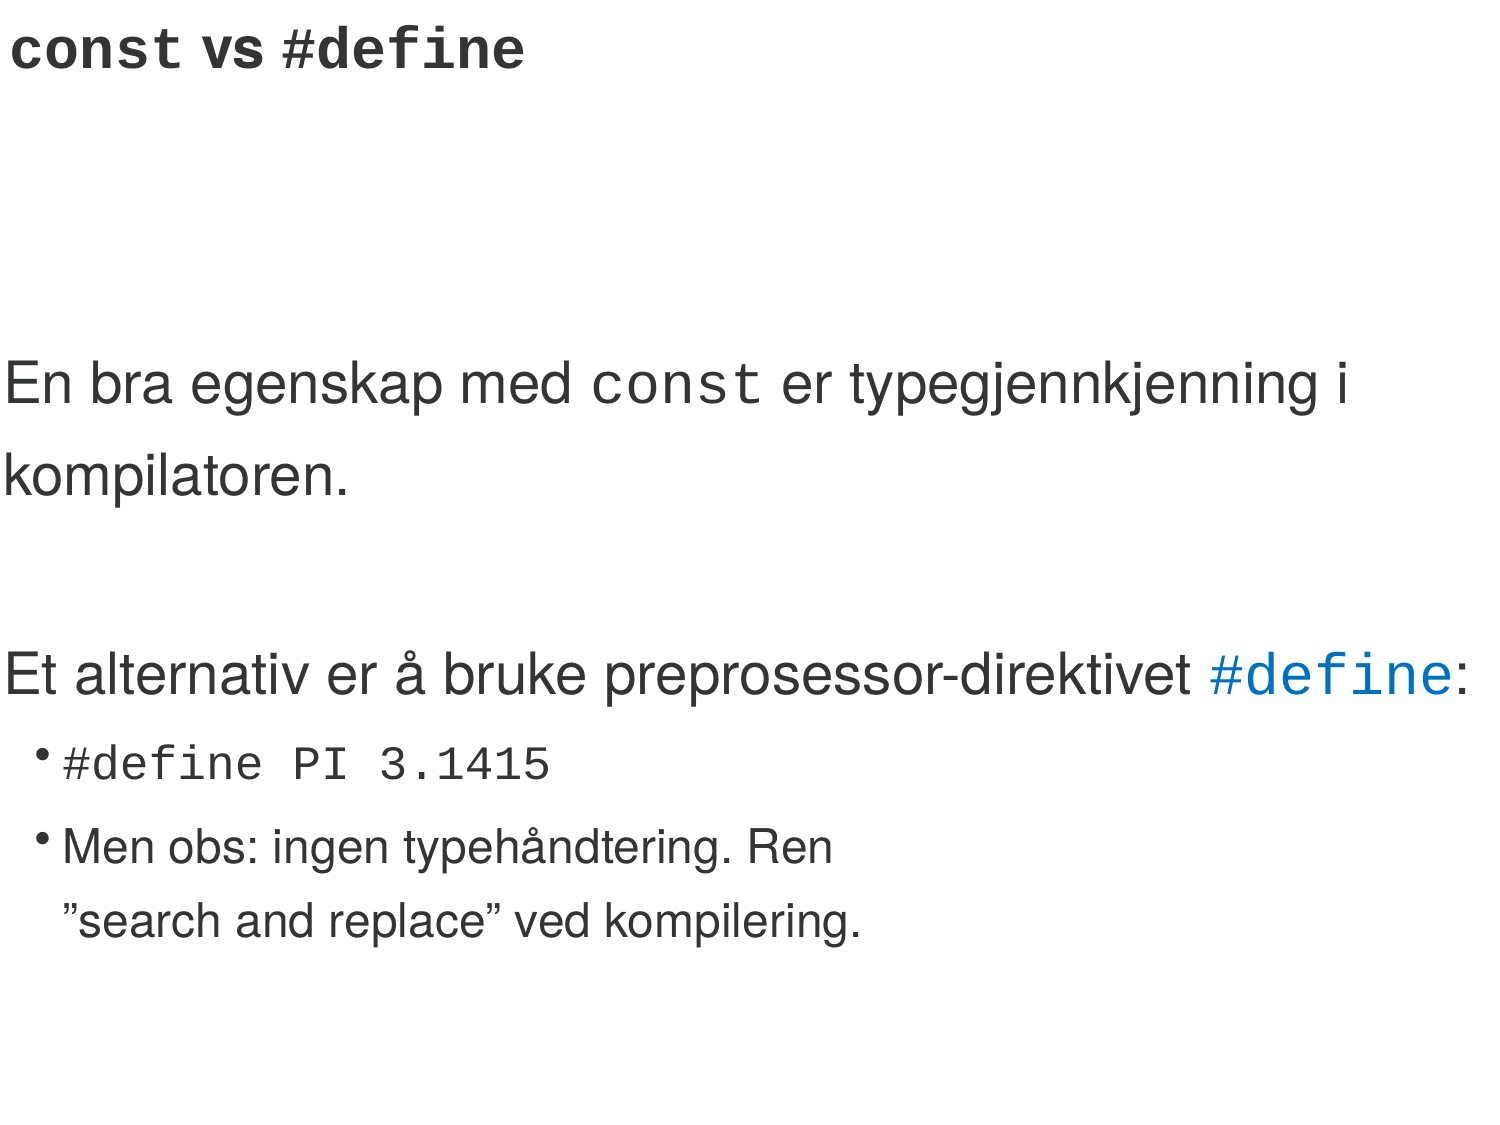

# const vs #define
En bra egenskap med const er typegjennkjenning i kompilatoren.

Et alternativ er å bruke preprosessor-direktivet #define:
#define PI 3.1415
Men obs: ingen typehåndtering. Ren
”search and replace” ved kompilering.